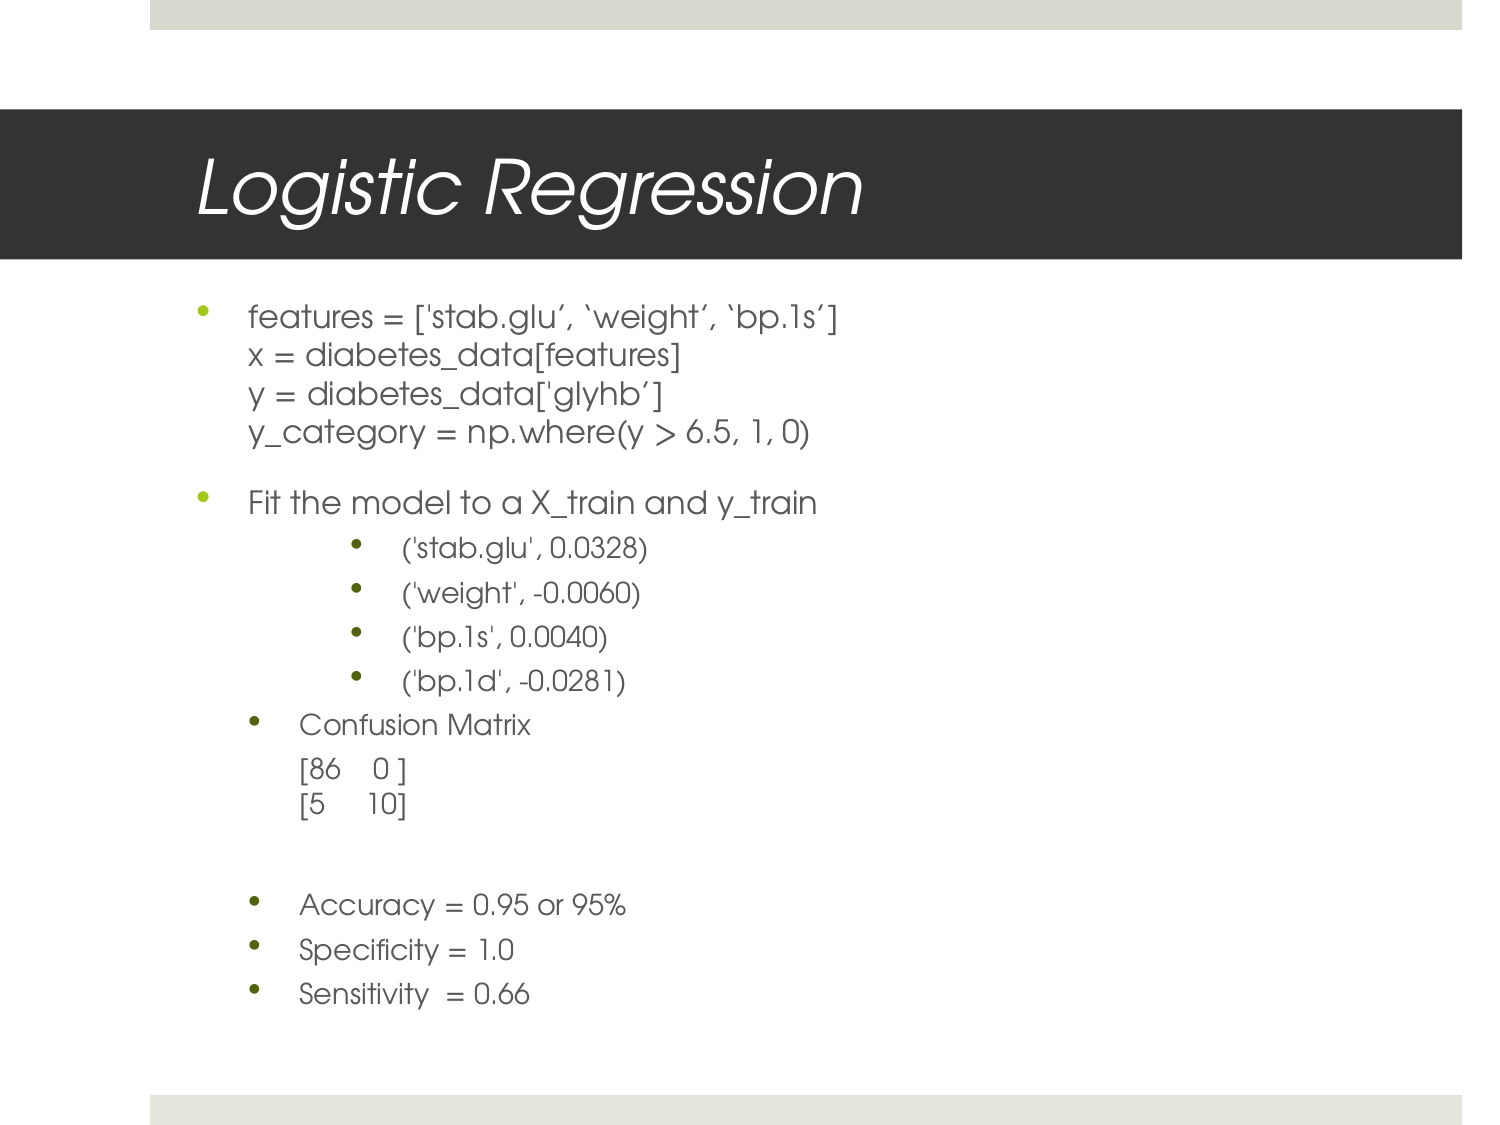

# Logistic Regression
features = ['stab.glu’, ‘weight’, ‘bp.1s’]
x = diabetes_data[features]
y = diabetes_data['glyhb’]
y_category = np.where(y > 6.5, 1, 0)
Fit the model to a X_train and y_train
('stab.glu', 0.0328)
('weight', -0.0060)
('bp.1s', 0.0040)
('bp.1d', -0.0281)
Confusion Matrix
[86    0 ]
[5     10]

Accuracy = 0.95 or 95%
Specificity = 1.0
Sensitivity  = 0.66